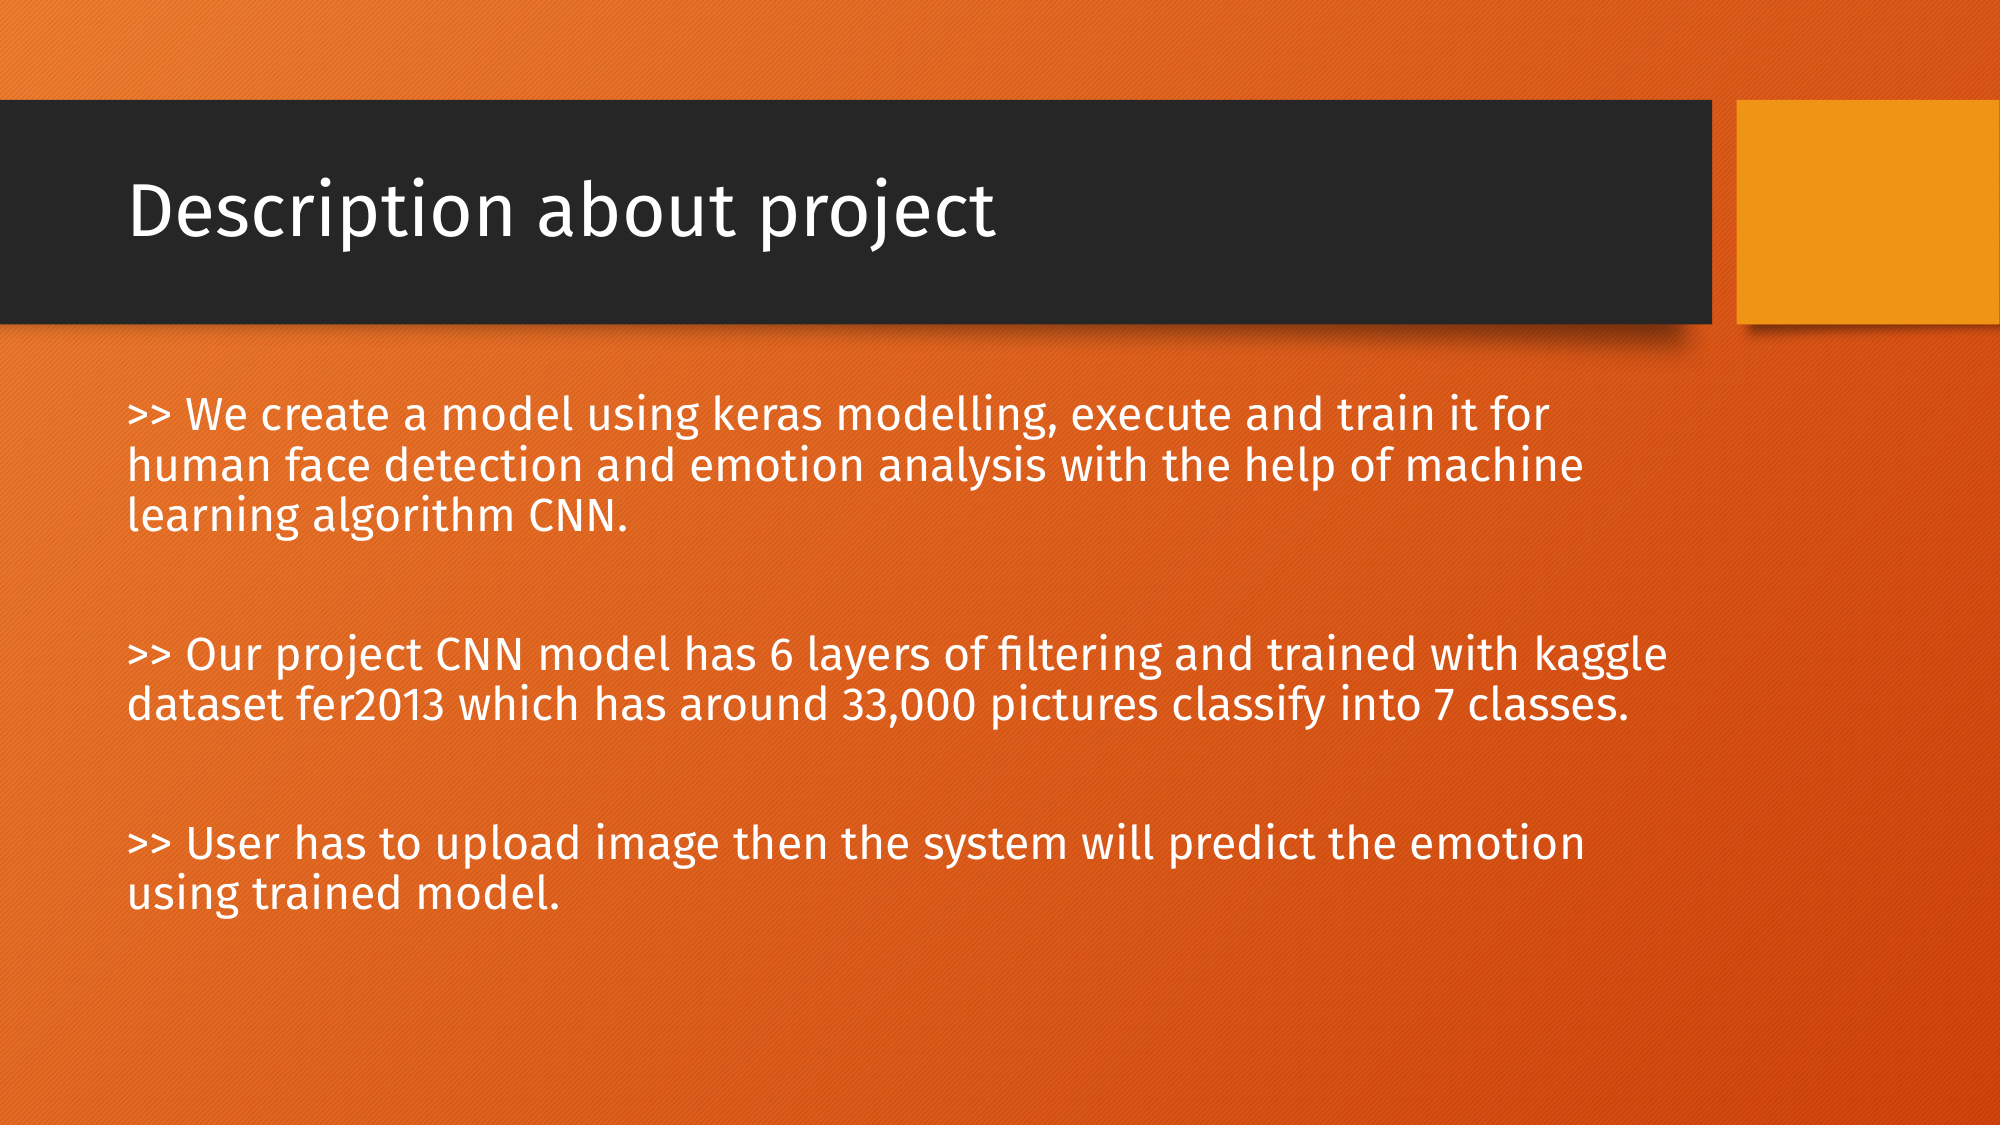

# Description about project
>> We create a model using keras modelling, execute and train it for human face detection and emotion analysis with the help of machine learning algorithm CNN.

>> Our project CNN model has 6 layers of filtering and trained with kaggle dataset fer2013 which has around 33,000 pictures classify into 7 classes.

>> User has to upload image then the system will predict the emotion using trained model.